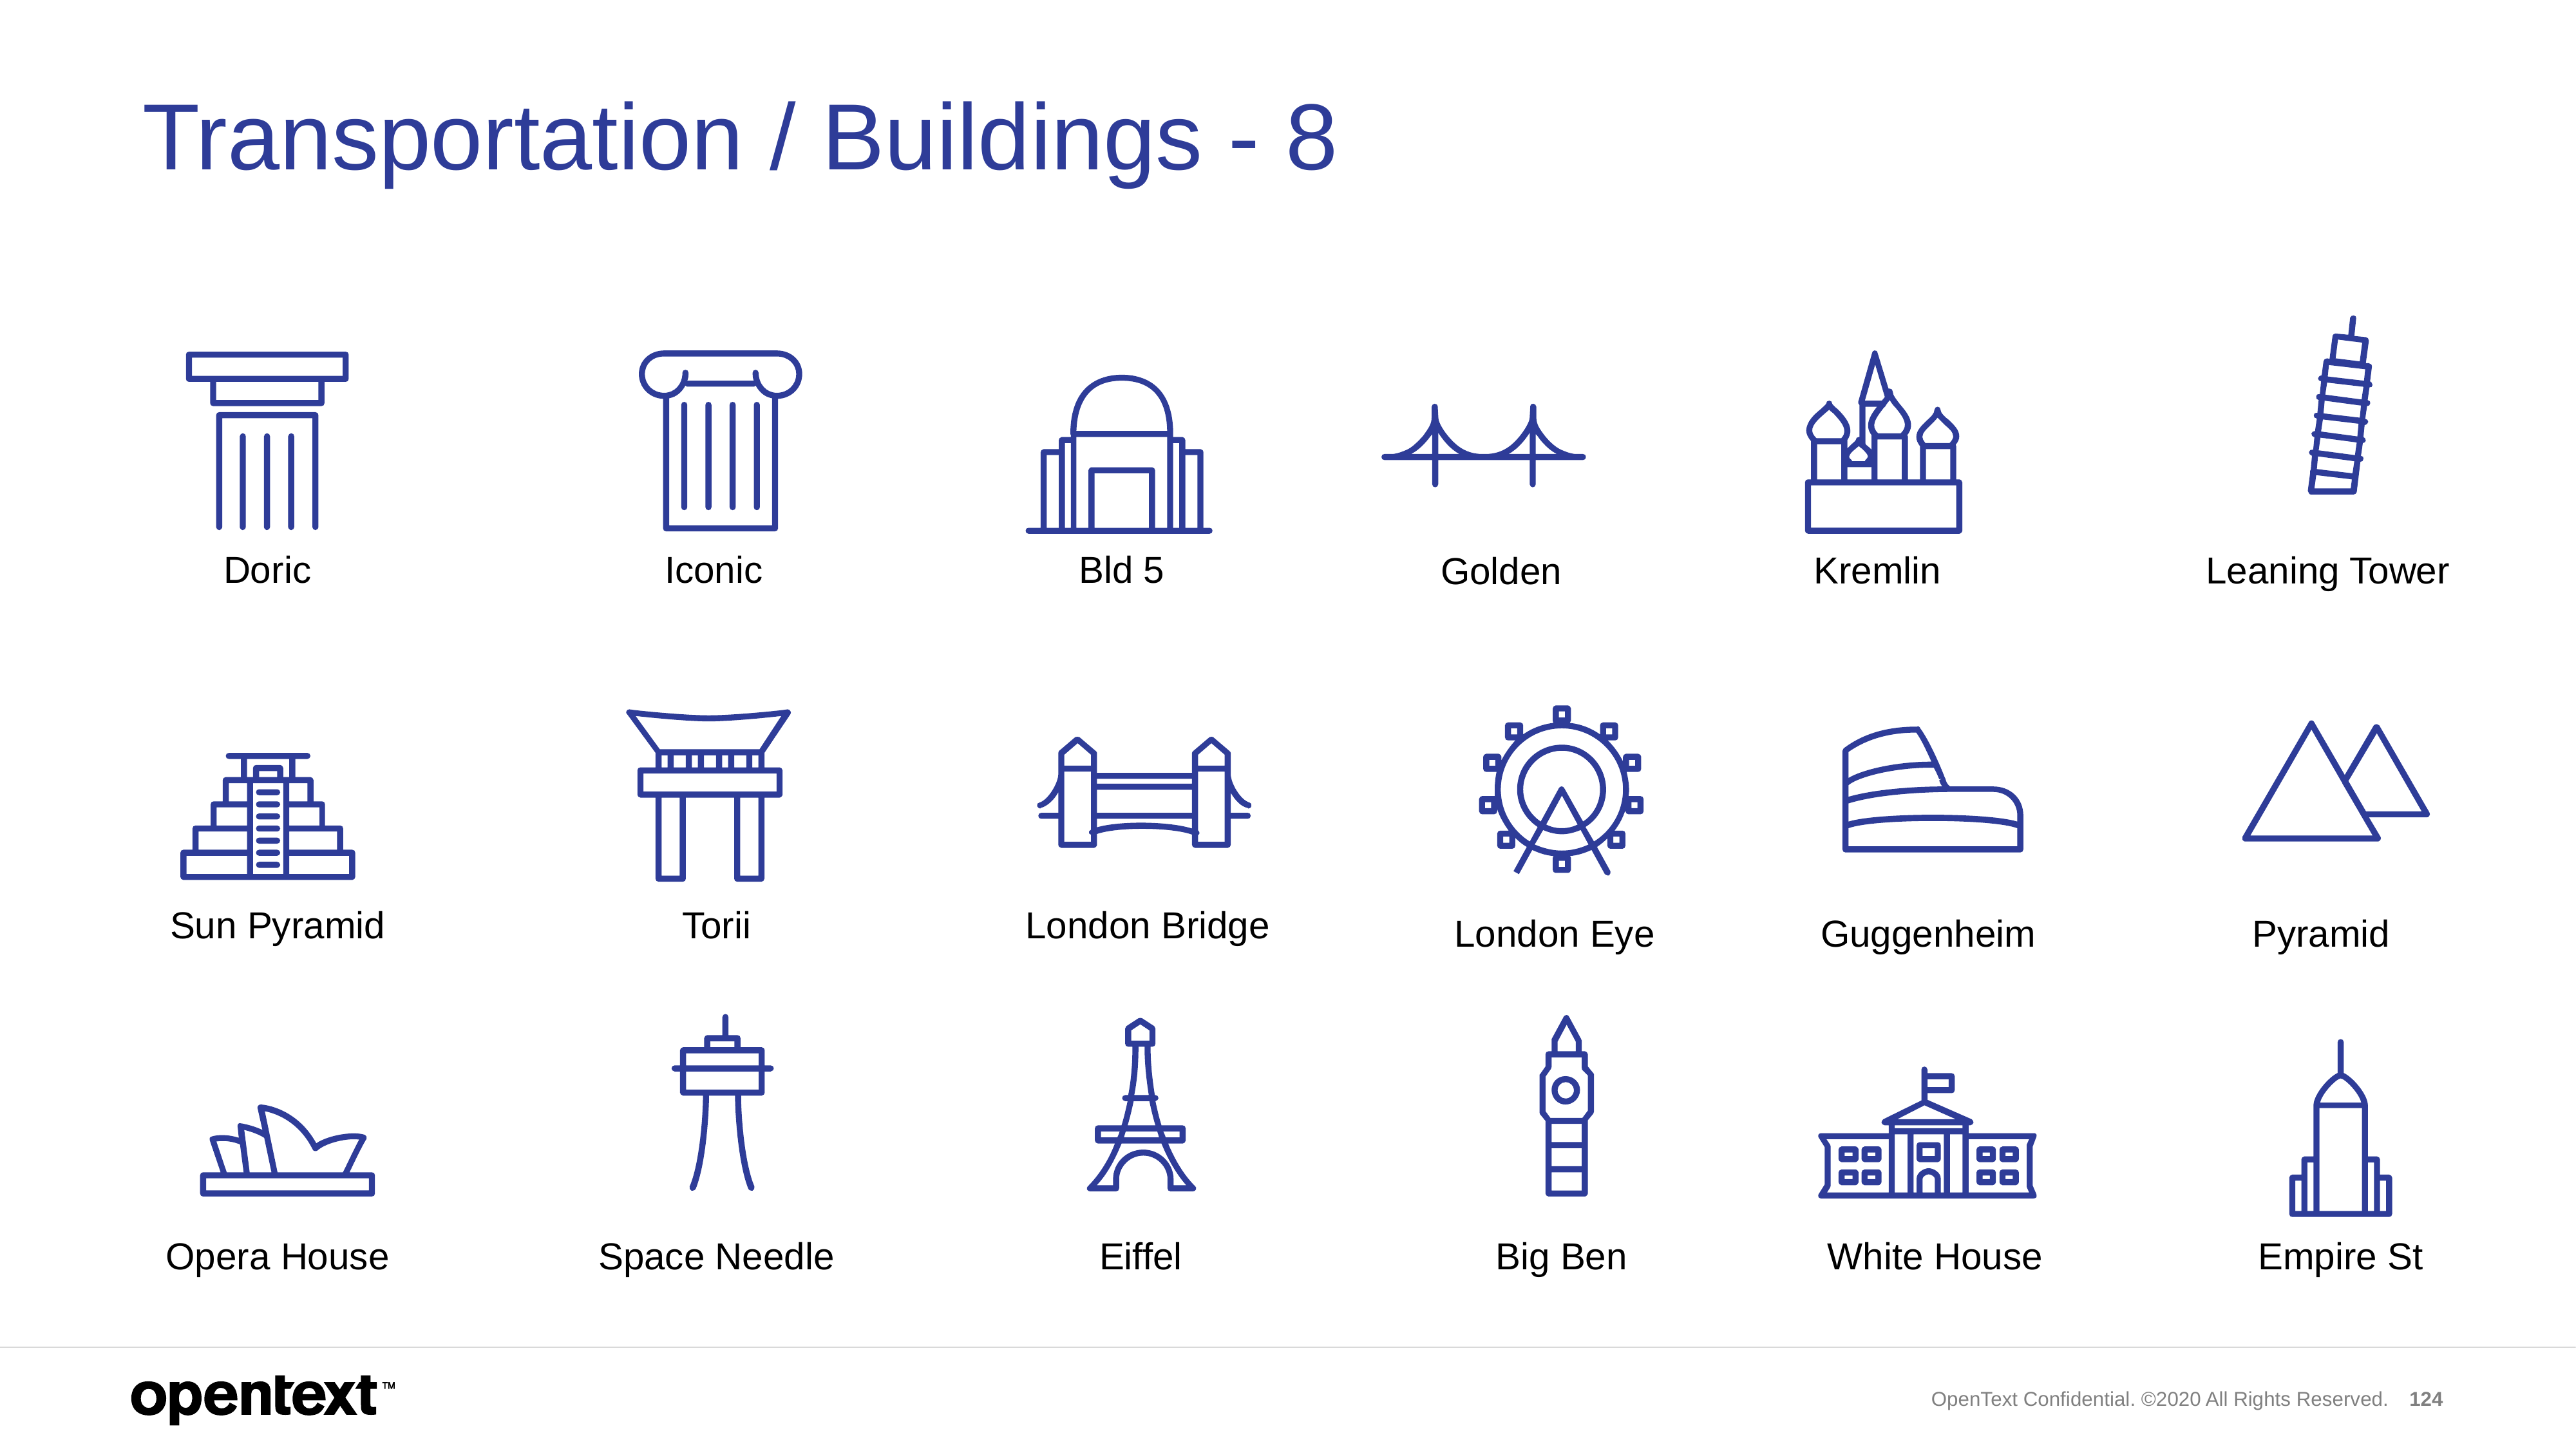

# Transportation / Buildings - 8

Doric
Iconic
Bld 5
Kremlin
Leaning Tower
Golden

Sun Pyramid
Torii
London Bridge
London Eye
Guggenheim
Pyramid

Opera House
Space Needle
Eiffel
Big Ben
White House
Empire St